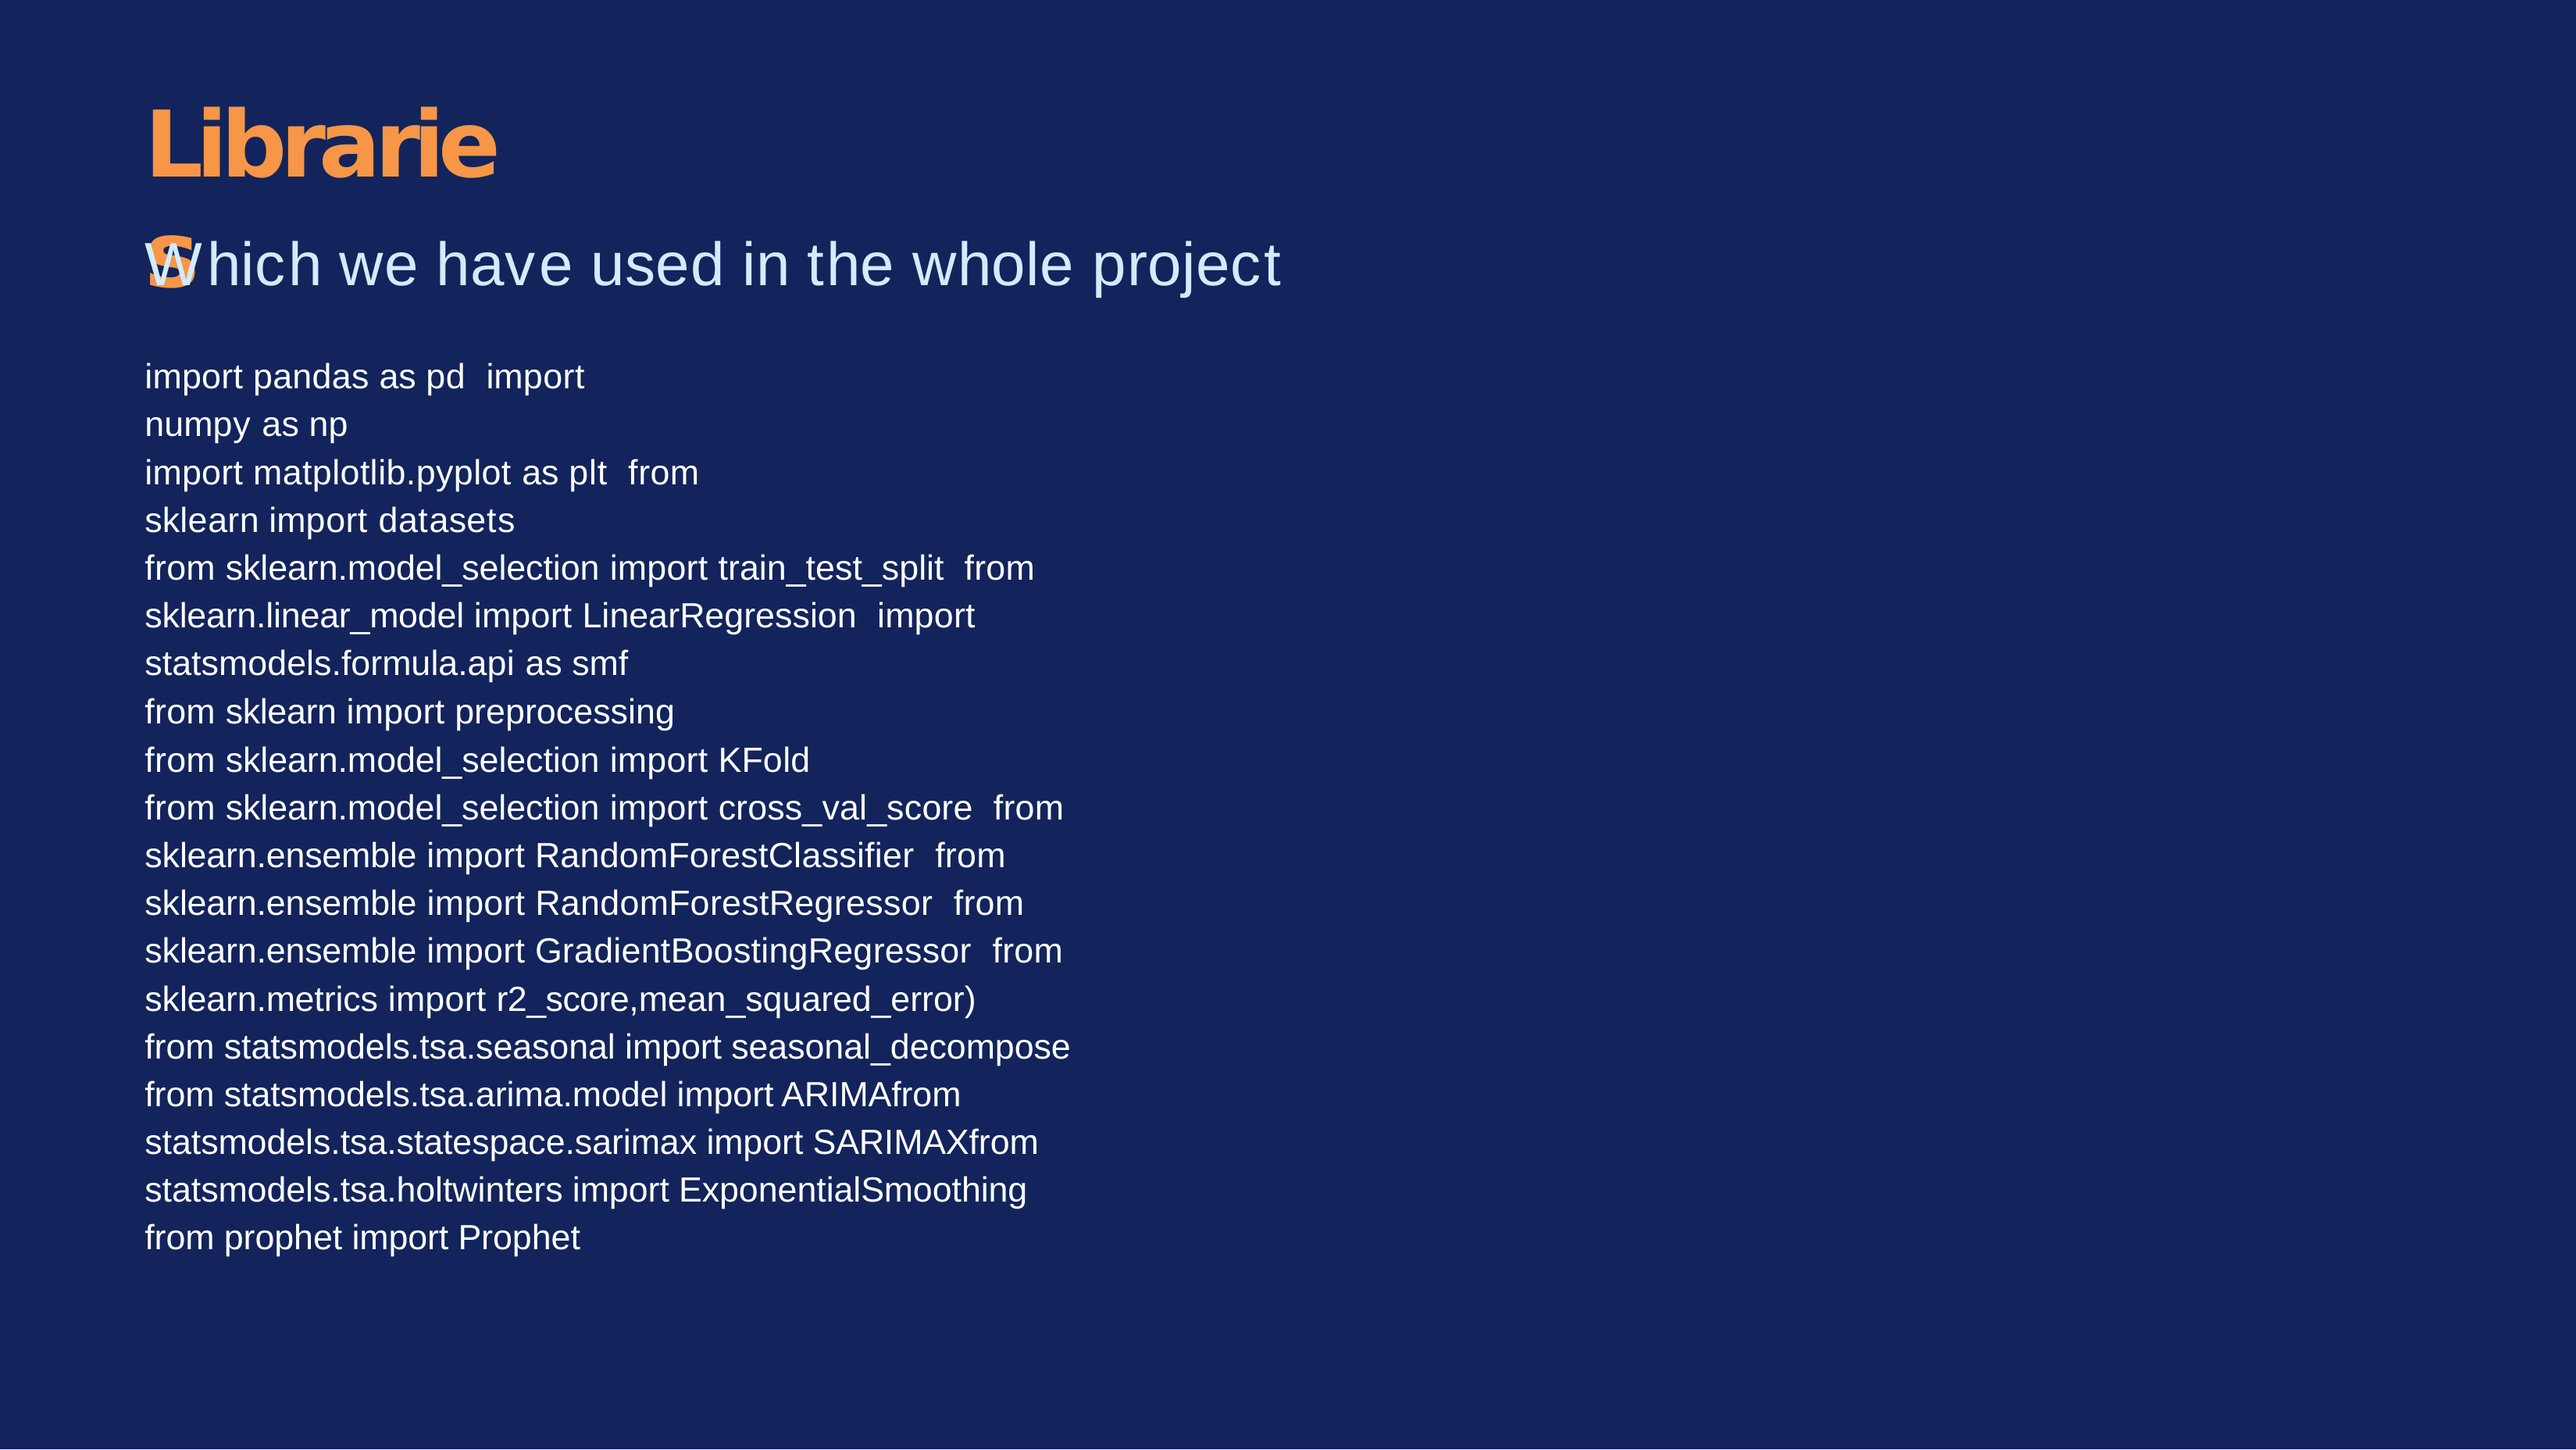

# Libraries
Which we have used in the whole project
import pandas as pd  import numpy as np
import matplotlib.pyplot as plt  from sklearn import datasets
from sklearn.model_selection import train_test_split  from sklearn.linear_model import LinearRegression  import statsmodels.formula.api as smf
from sklearn import preprocessing
from sklearn.model_selection import KFold
from sklearn.model_selection import cross_val_score  from sklearn.ensemble import RandomForestClassifier  from sklearn.ensemble import RandomForestRegressor  from sklearn.ensemble import GradientBoostingRegressor  from sklearn.metrics import r2_score,mean_squared_error)
from statsmodels.tsa.seasonal import seasonal_decompose
from statsmodels.tsa.arima.model import ARIMAfrom statsmodels.tsa.statespace.sarimax import SARIMAXfrom statsmodels.tsa.holtwinters import ExponentialSmoothing
from prophet import Prophet